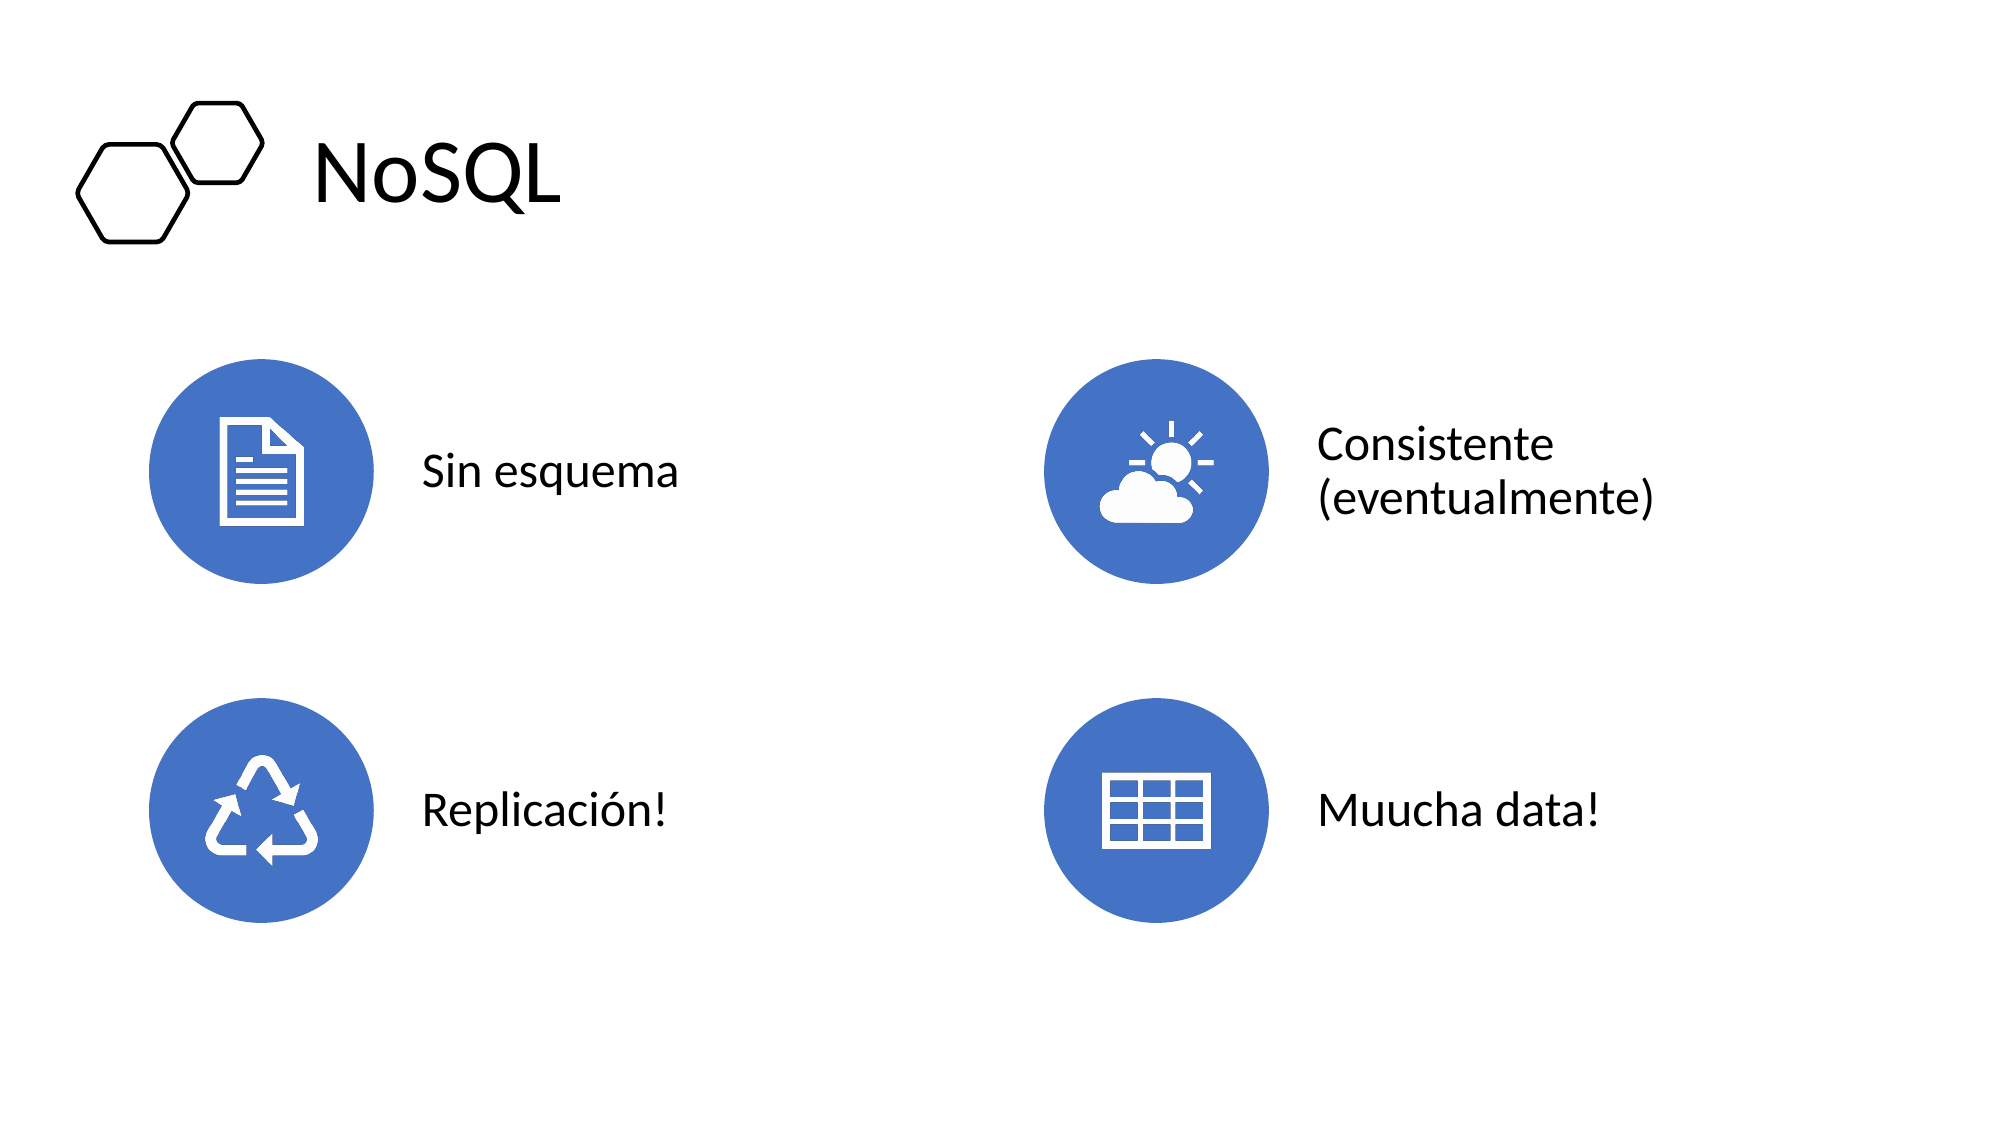

# NoSQL

Sin esquema
Consistente (eventualmente)
Replicación!
Muucha data!